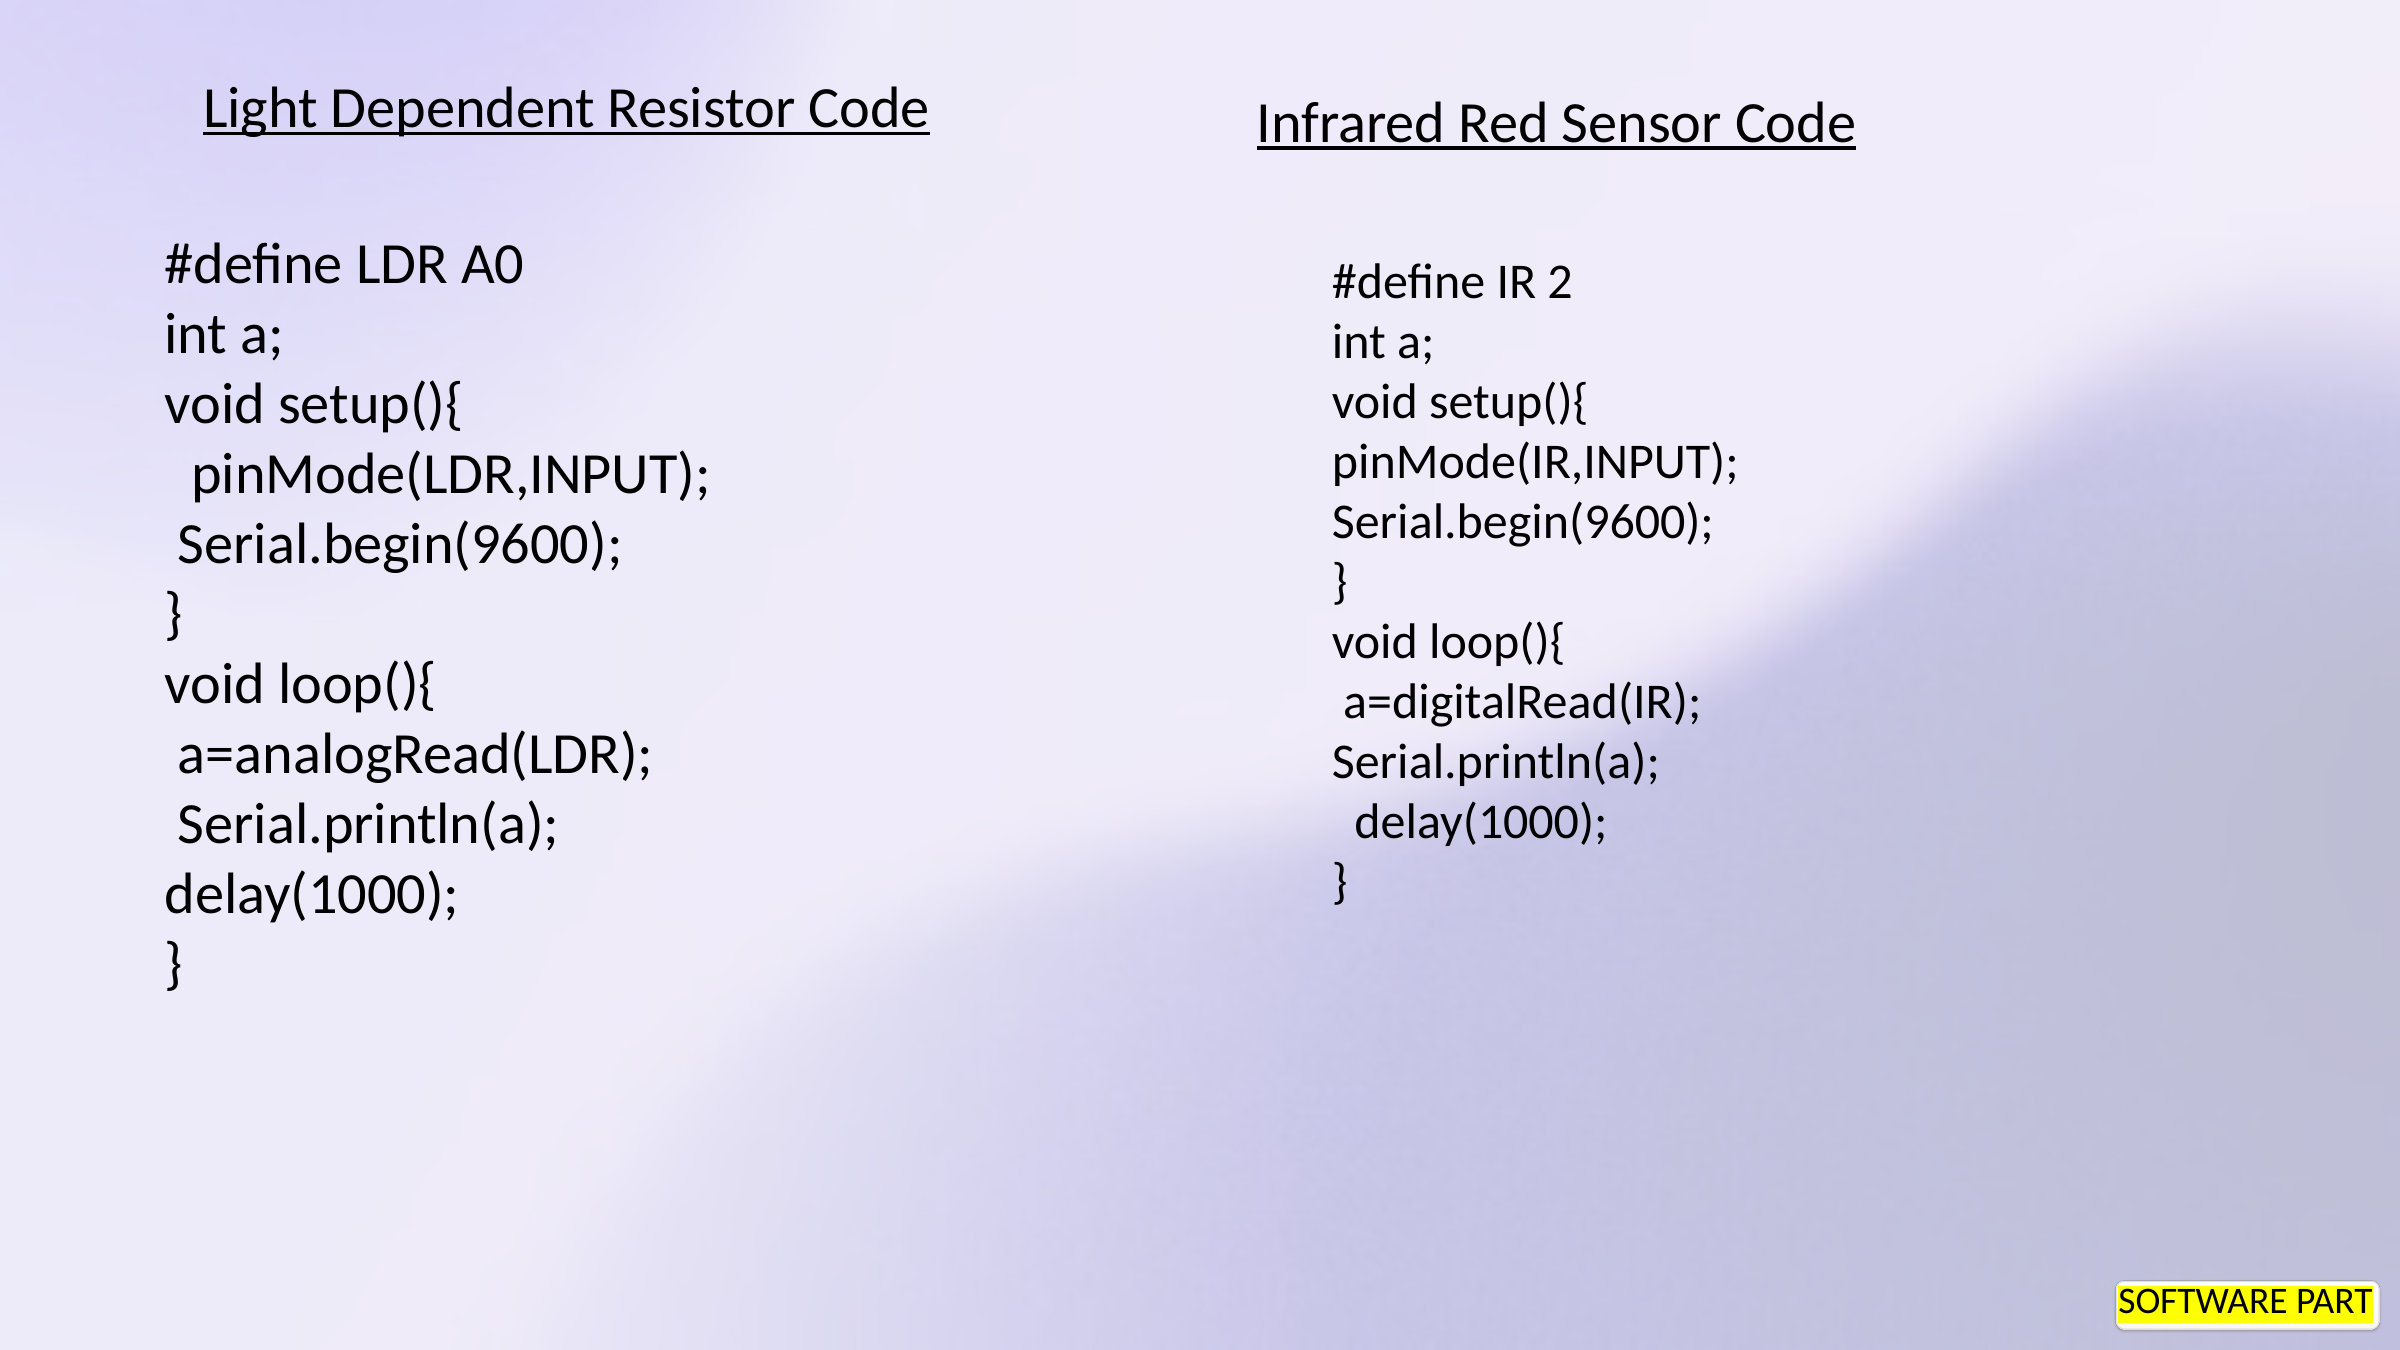

Light Dependent Resistor Code
Infrared Red Sensor Code

#define LDR A0
int a;
void setup(){
  pinMode(LDR,INPUT);
 Serial.begin(9600);
}
void loop(){
 a=analogRead(LDR);
 Serial.println(a);
delay(1000);
}

#define IR 2
int a;
void setup(){
pinMode(IR,INPUT);
Serial.begin(9600);
}
void loop(){
 a=digitalRead(IR);  Serial.println(a);
  delay(1000);
}
SOFTWARE PART